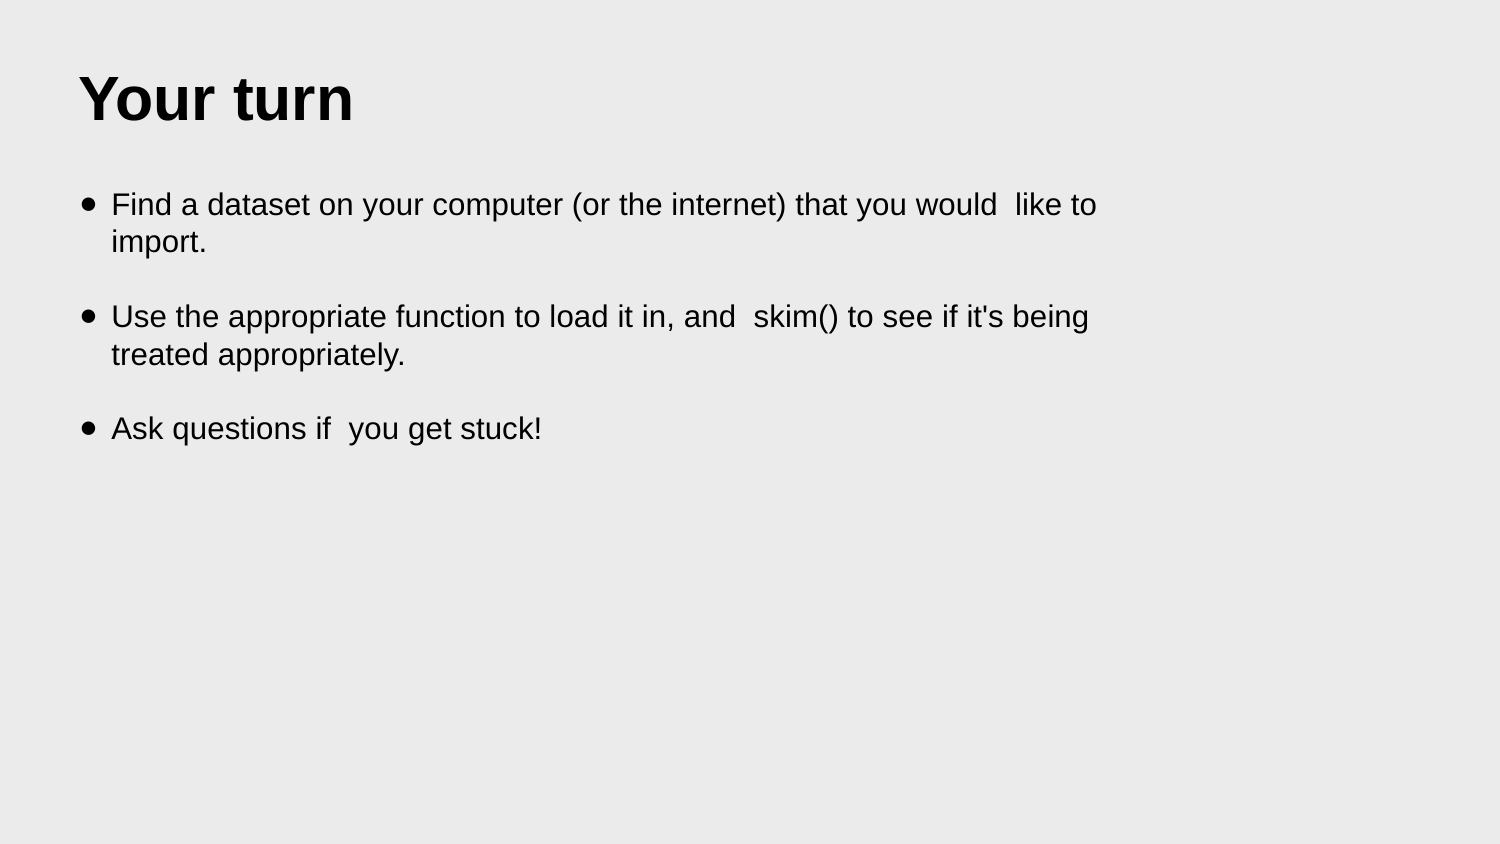

Your turn
Find a dataset on your computer (or the internet) that you would  like to import.

Use the appropriate function to load it in, and  skim() to see if it's being treated appropriately.

Ask questions if  you get stuck!